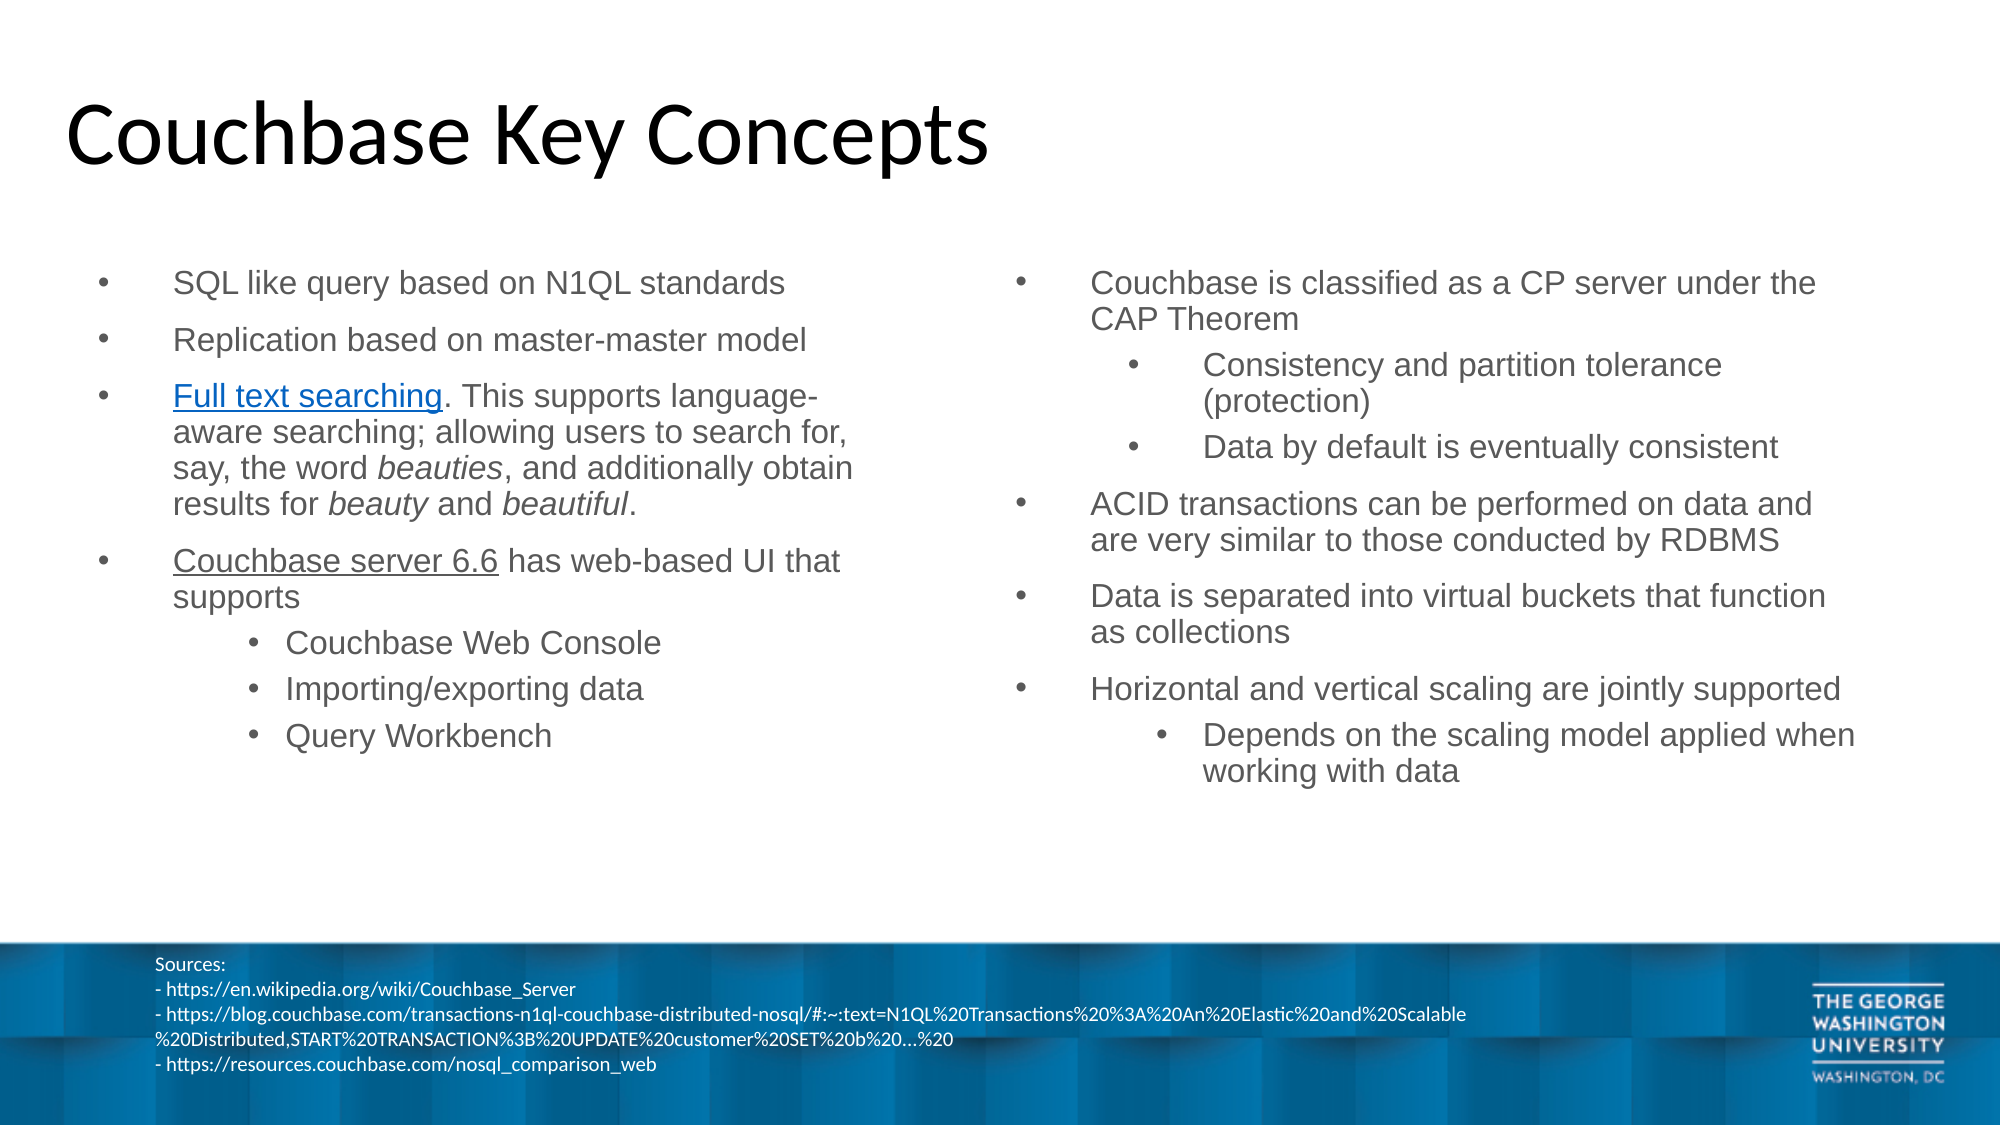

Couchbase Key Concepts
SQL like query based on N1QL standards
Replication based on master-master model
Full text searching. This supports language-aware searching; allowing users to search for, say, the word beauties, and additionally obtain results for beauty and beautiful.
Couchbase server 6.6 has web-based UI that supports
Couchbase Web Console
Importing/exporting data
Query Workbench
Couchbase is classified as a CP server under the CAP Theorem
Consistency and partition tolerance (protection)
Data by default is eventually consistent
ACID transactions can be performed on data and are very similar to those conducted by RDBMS
Data is separated into virtual buckets that function as collections
Horizontal and vertical scaling are jointly supported
Depends on the scaling model applied when working with data

Sources:
- https://en.wikipedia.org/wiki/Couchbase_Server
- https://blog.couchbase.com/transactions-n1ql-couchbase-distributed-nosql/#:~:text=N1QL%20Transactions%20%3A%20An%20Elastic%20and%20Scalable%20Distributed,START%20TRANSACTION%3B%20UPDATE%20customer%20SET%20b%20...%20
- https://resources.couchbase.com/nosql_comparison_web